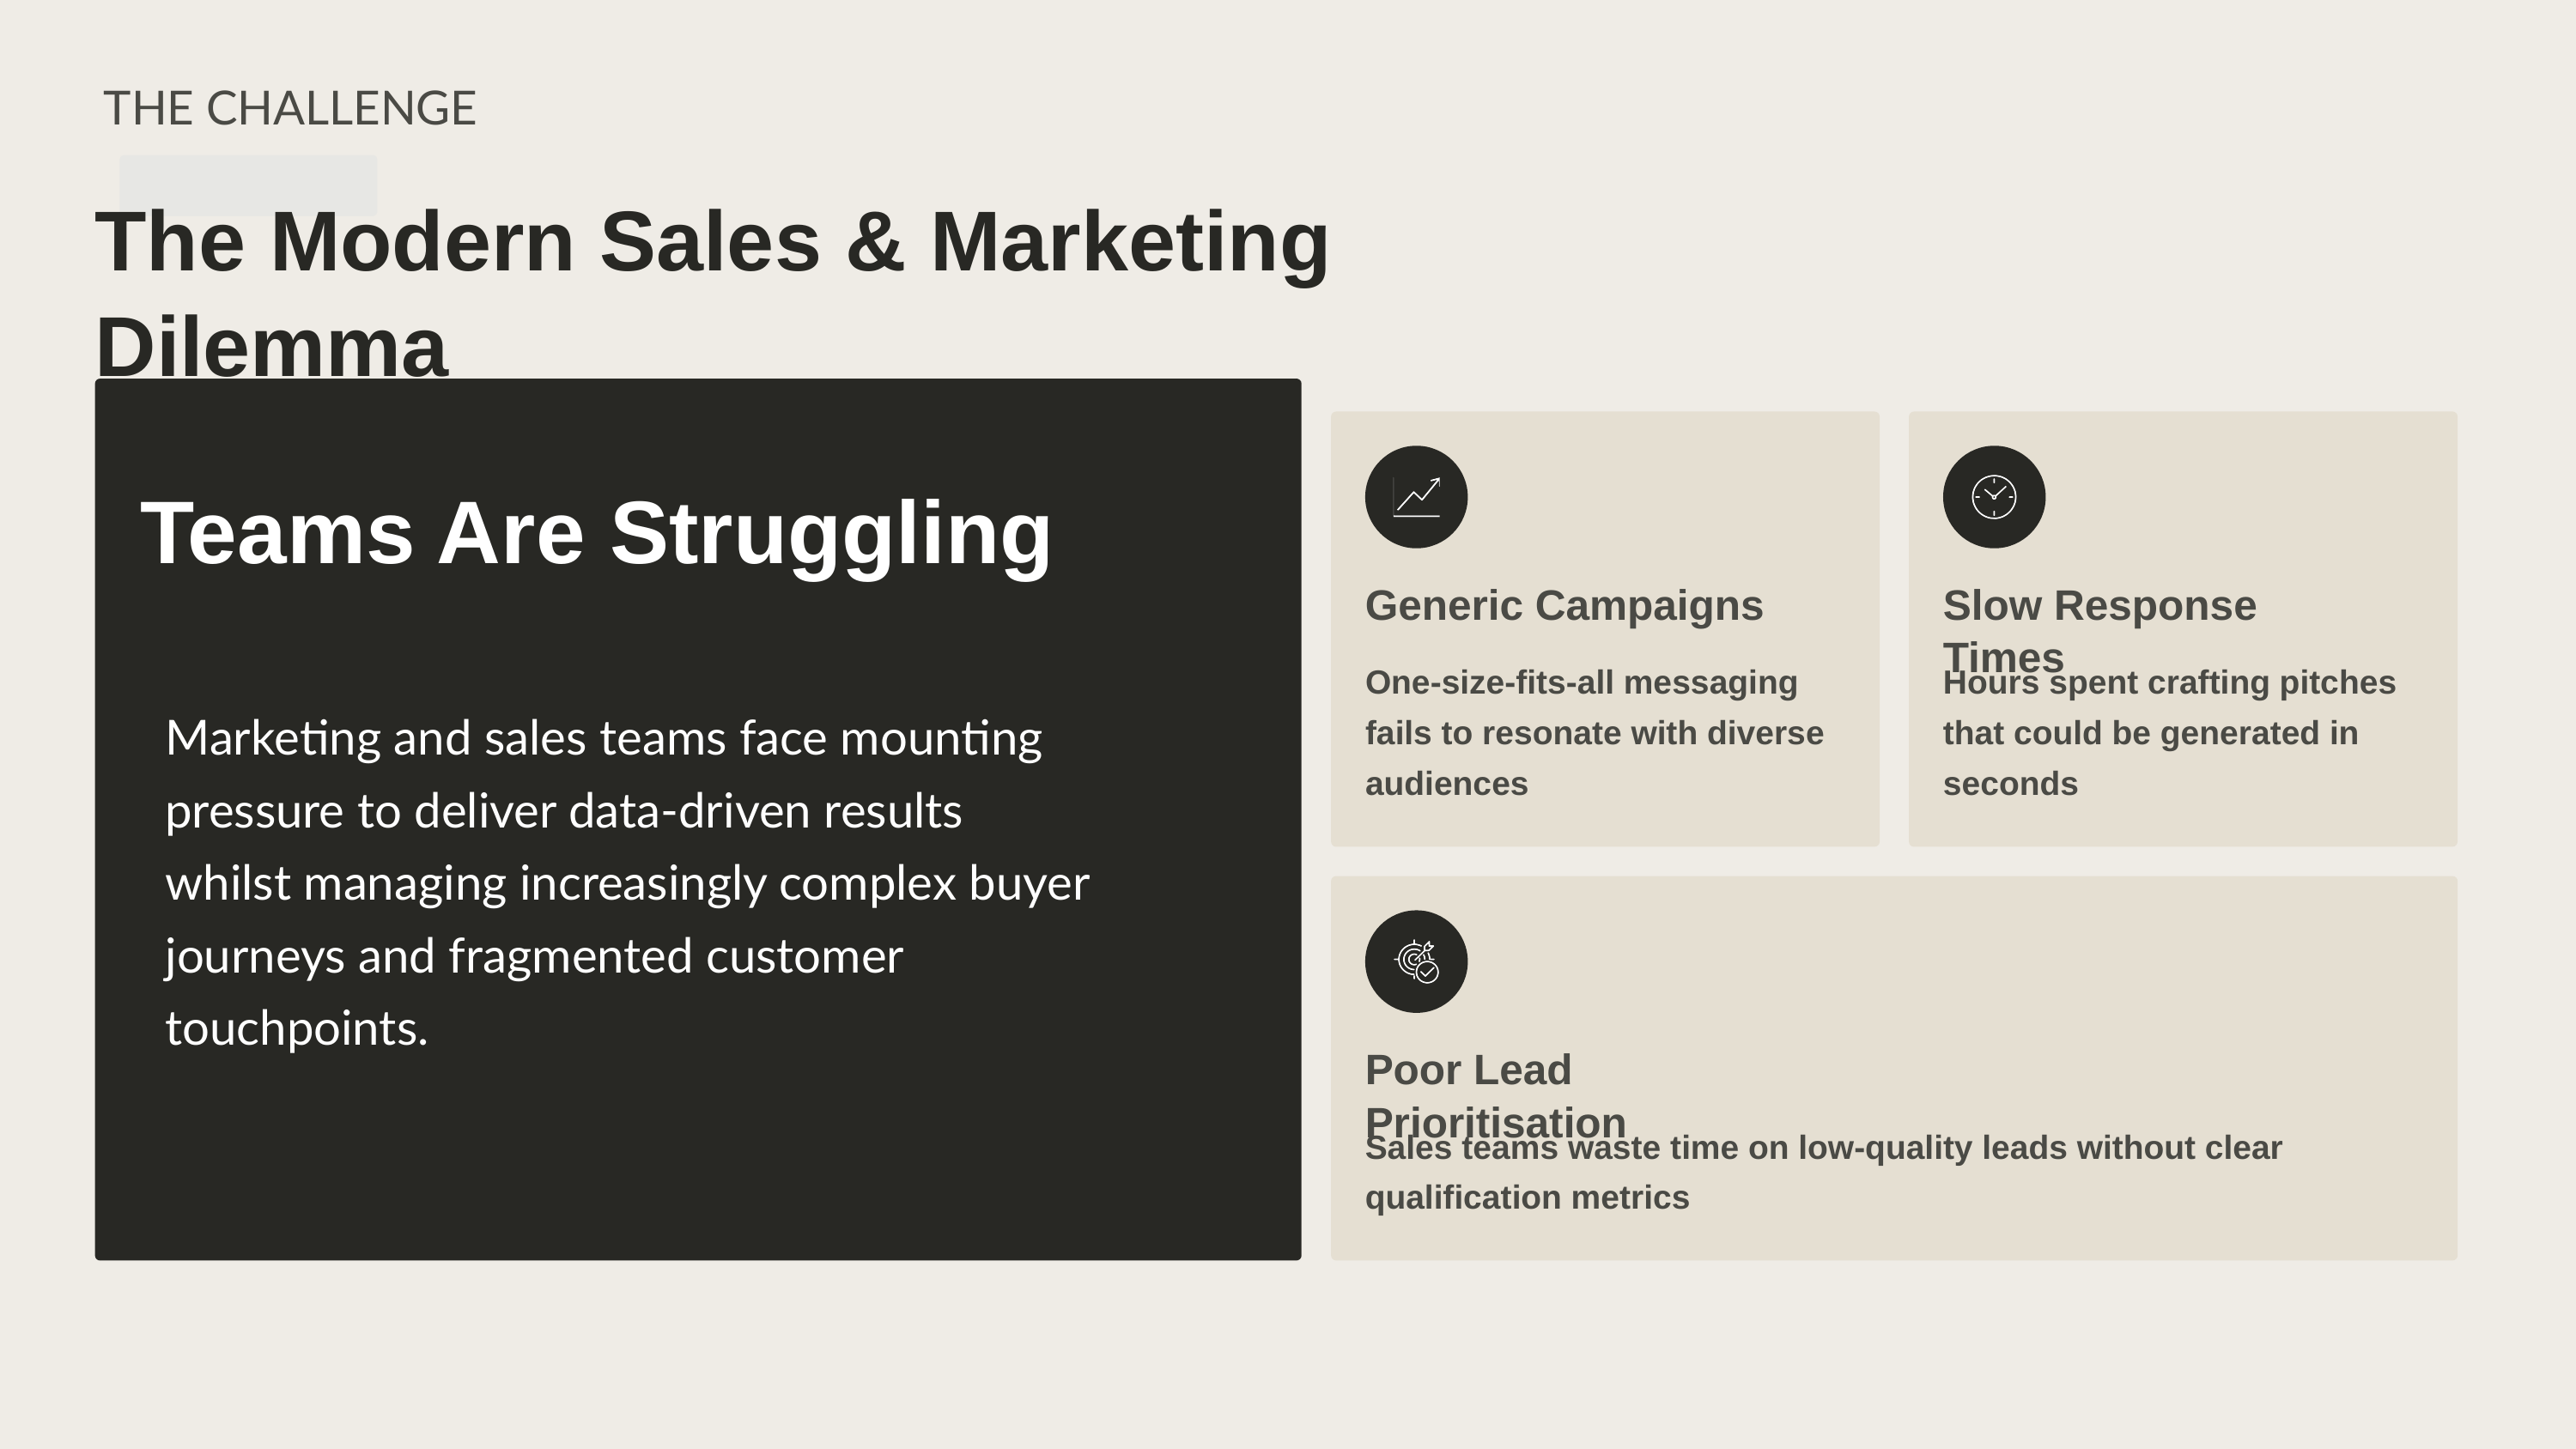

THE CHALLENGE

The Modern Sales & Marketing Dilemma

Teams Are Struggling

Generic Campaigns
Slow Response Times
One-size-fits-all messaging fails to resonate with diverse audiences
Hours spent crafting pitches that could be generated in seconds
Marketing and sales teams face mounting pressure to deliver data-driven results whilst managing increasingly complex buyer journeys and fragmented customer touchpoints.

Poor Lead Prioritisation
Sales teams waste time on low-quality leads without clear qualification metrics